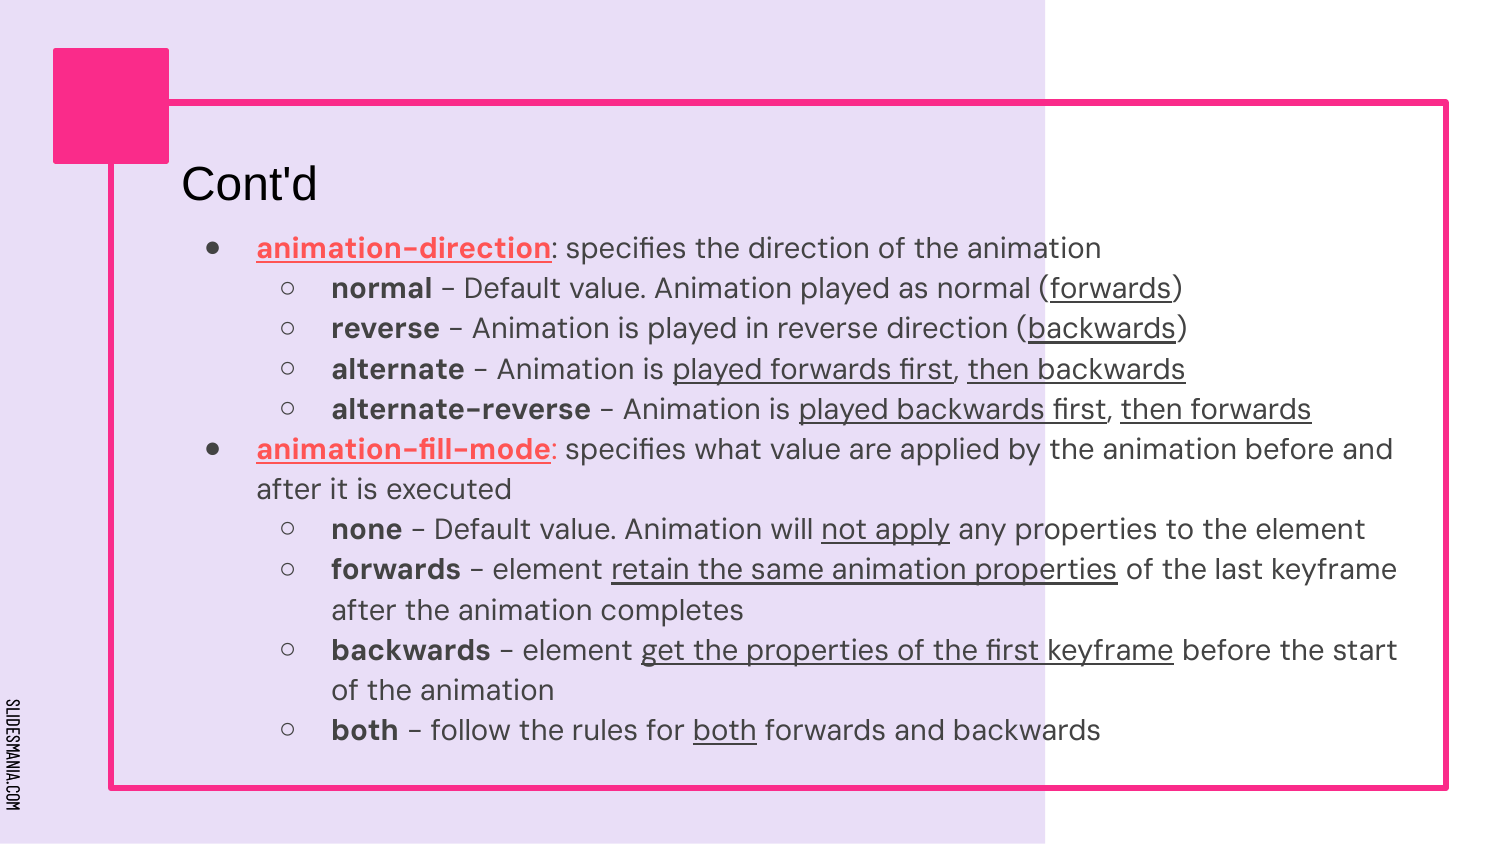

# Cont'd
animation-direction: specifies the direction of the animation
normal - Default value. Animation played as normal (forwards)
reverse - Animation is played in reverse direction (backwards)
alternate - Animation is played forwards first, then backwards
alternate-reverse - Animation is played backwards first, then forwards
animation-fill-mode: specifies what value are applied by the animation before and after it is executed
none - Default value. Animation will not apply any properties to the element
forwards - element retain the same animation properties of the last keyframe after the animation completes
backwards - element get the properties of the first keyframe before the start of the animation
both - follow the rules for both forwards and backwards